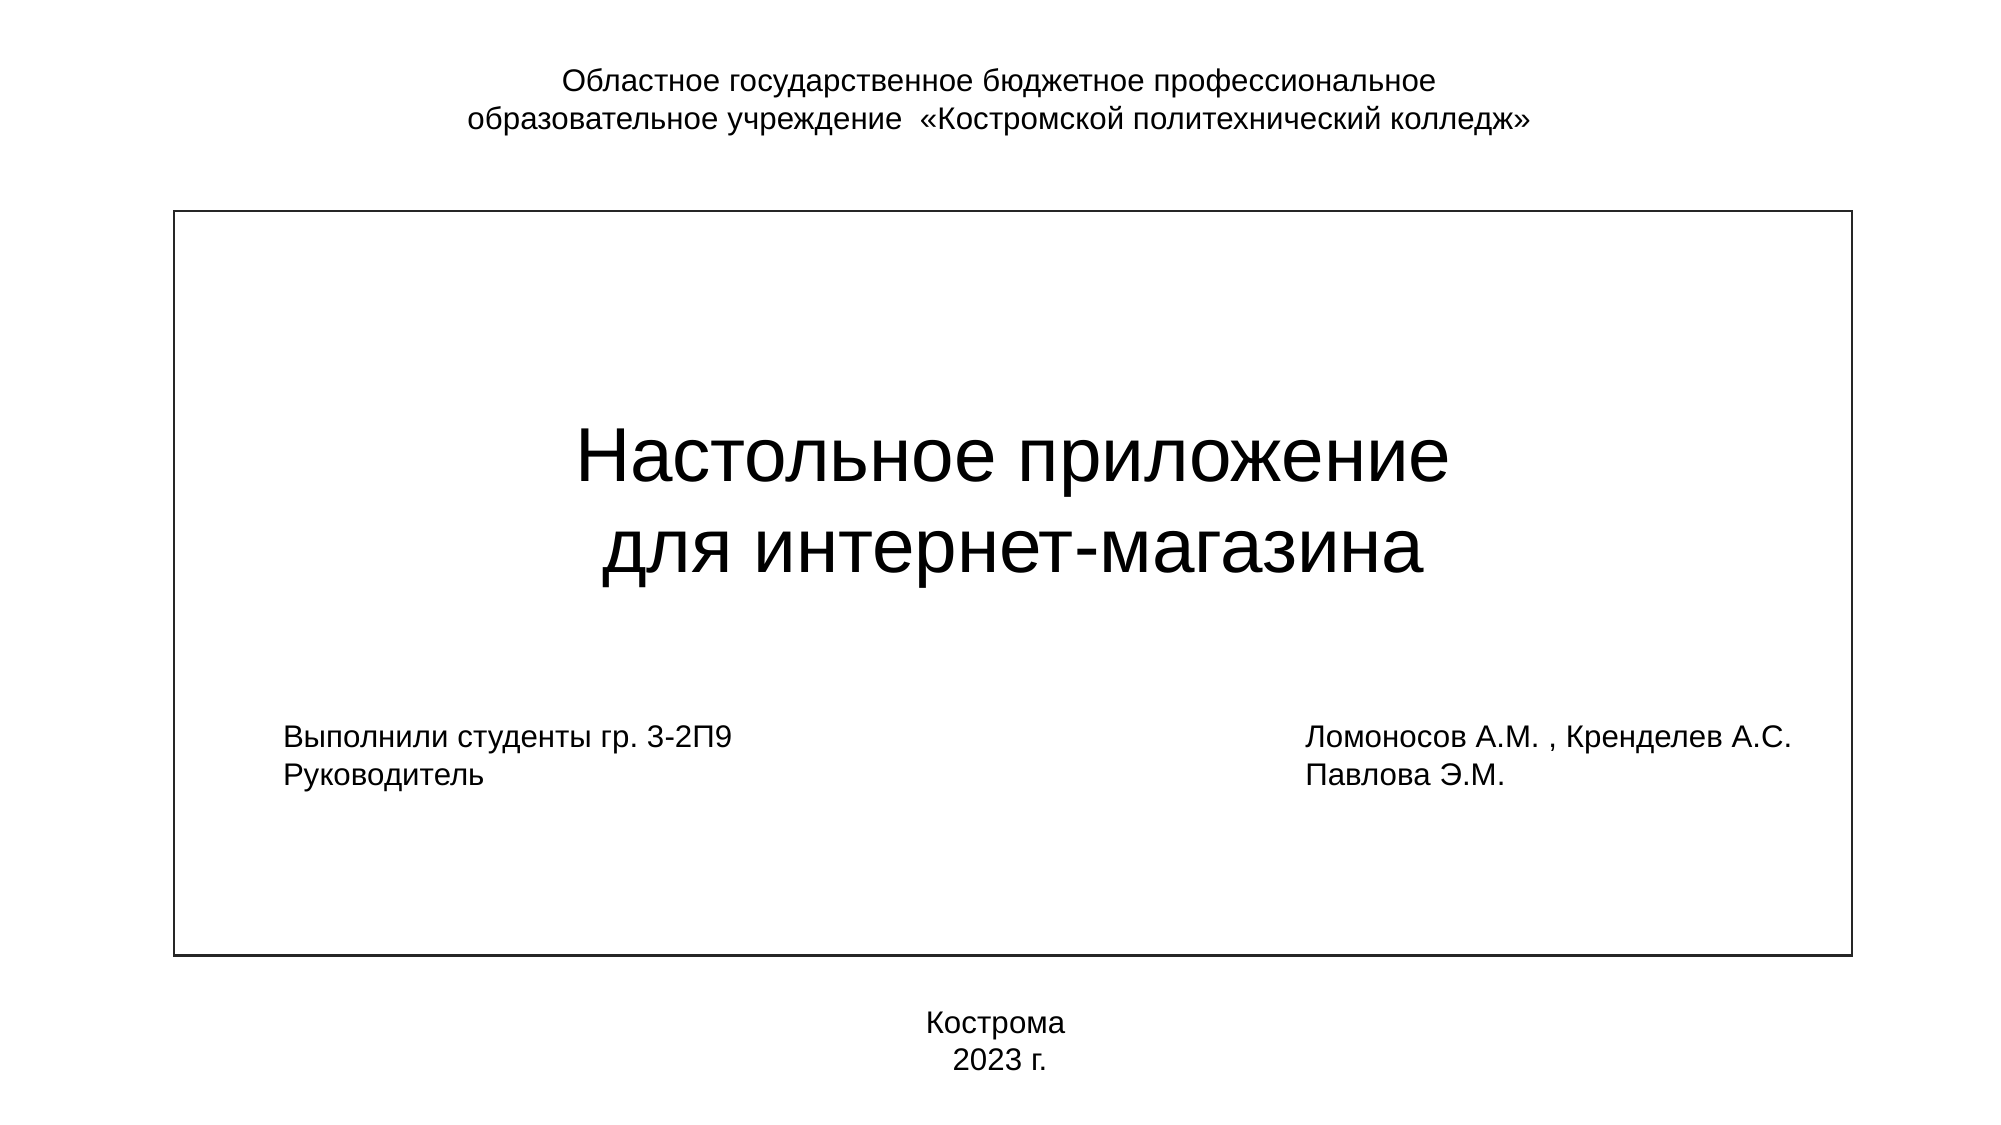

Областное государственное бюджетное профессиональное образовательное учреждение  «Костромской политехнический колледж»

Настольное приложение для интернет-магазина
Ломоносов А.М. , Кренделев А.С.
Павлова Э.М.
Выполнили студенты гр. 3-2П9
Руководитель
Кострома
2023 г.